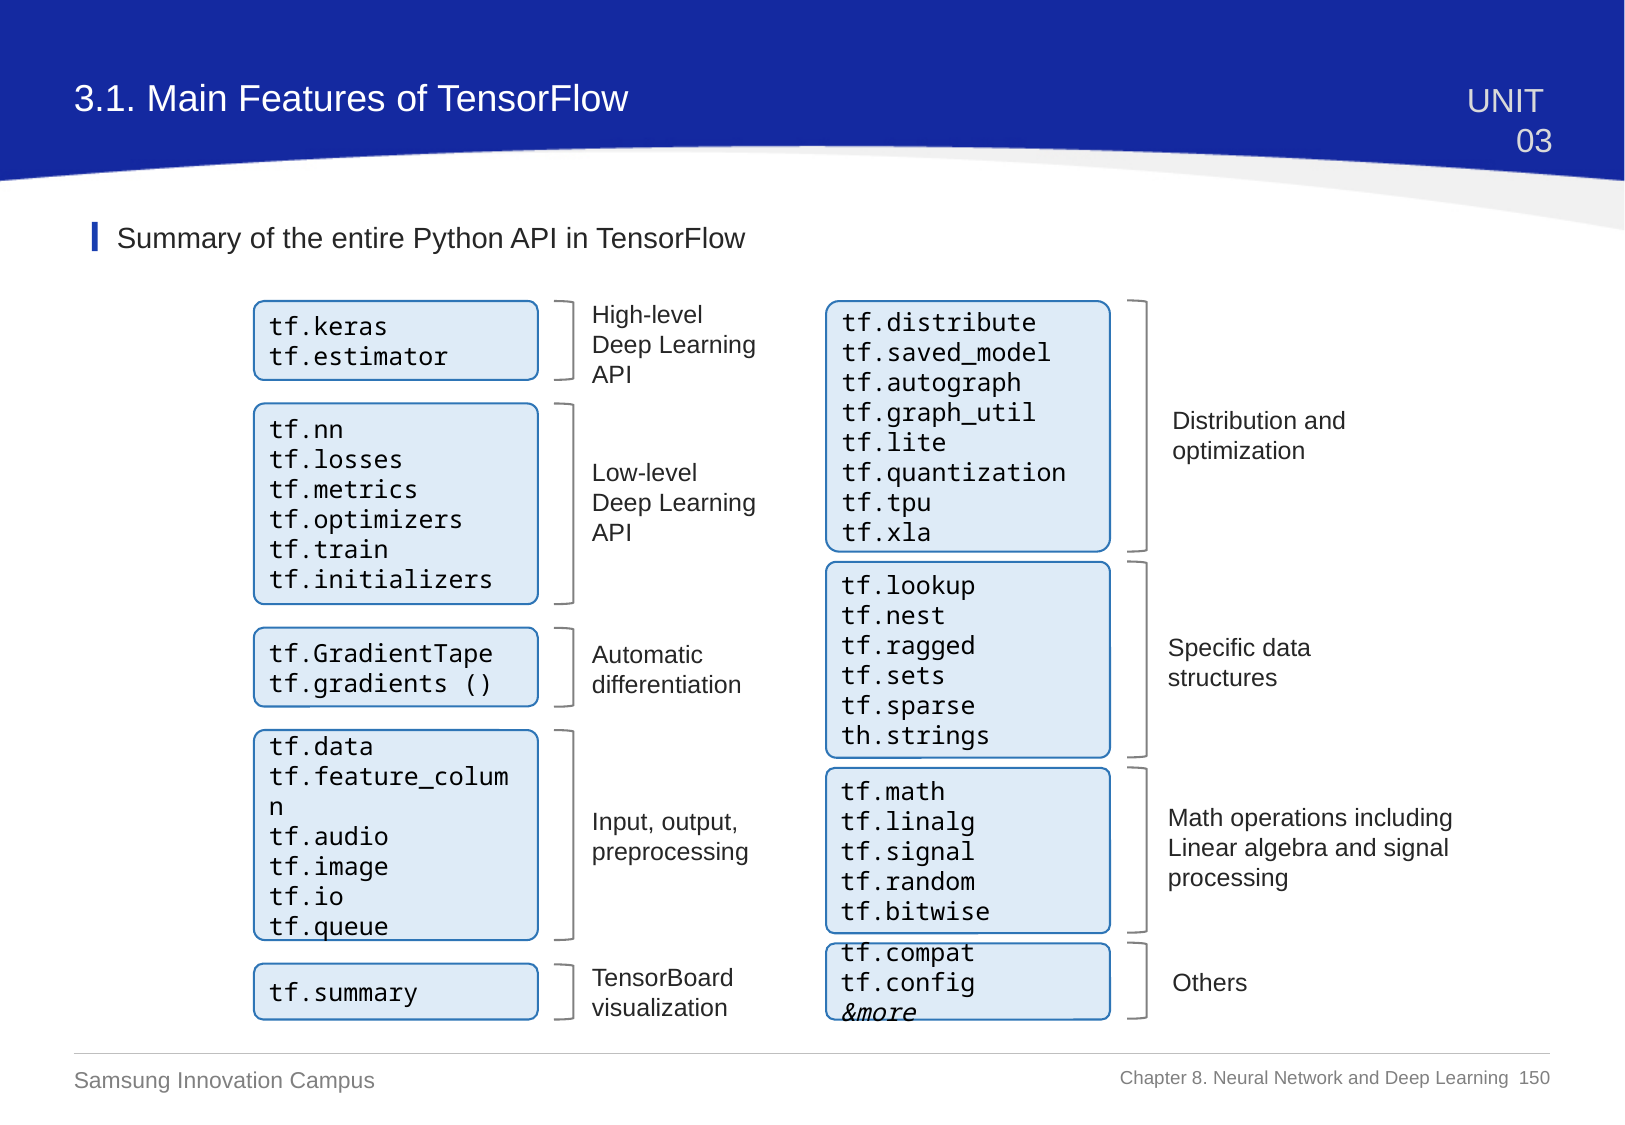

3.1. Main Features of TensorFlow
UNIT  03
Summary of the entire Python API in TensorFlow

High-level
Deep Learning API
tf.keras
tf.estimator

tf.nn
tf.losses
tf.metrics
tf.optimizers
tf.train
tf.initializers

Low-level
Deep Learning API
tf.GradientTape
tf.gradients ()

Automatic
differentiation
tf.data
tf.feature_column
tf.audio
tf.image
tf.io
tf.queue

Input, output,
preprocessing
TensorBoard
visualization
tf.summary

tf.distribute
tf.saved_model
tf.autograph
tf.graph_util
tf.lite
tf.quantization
tf.tpu
tf.xla
Distribution and
optimization

tf.lookup
tf.nest
tf.ragged
tf.sets
tf.sparse
th.strings
Specific data
structures

tf.math
tf.linalg
tf.signal
tf.random
tf.bitwise
Math operations including
Linear algebra and signal processing

tf.compat
tf.config       &more
Others